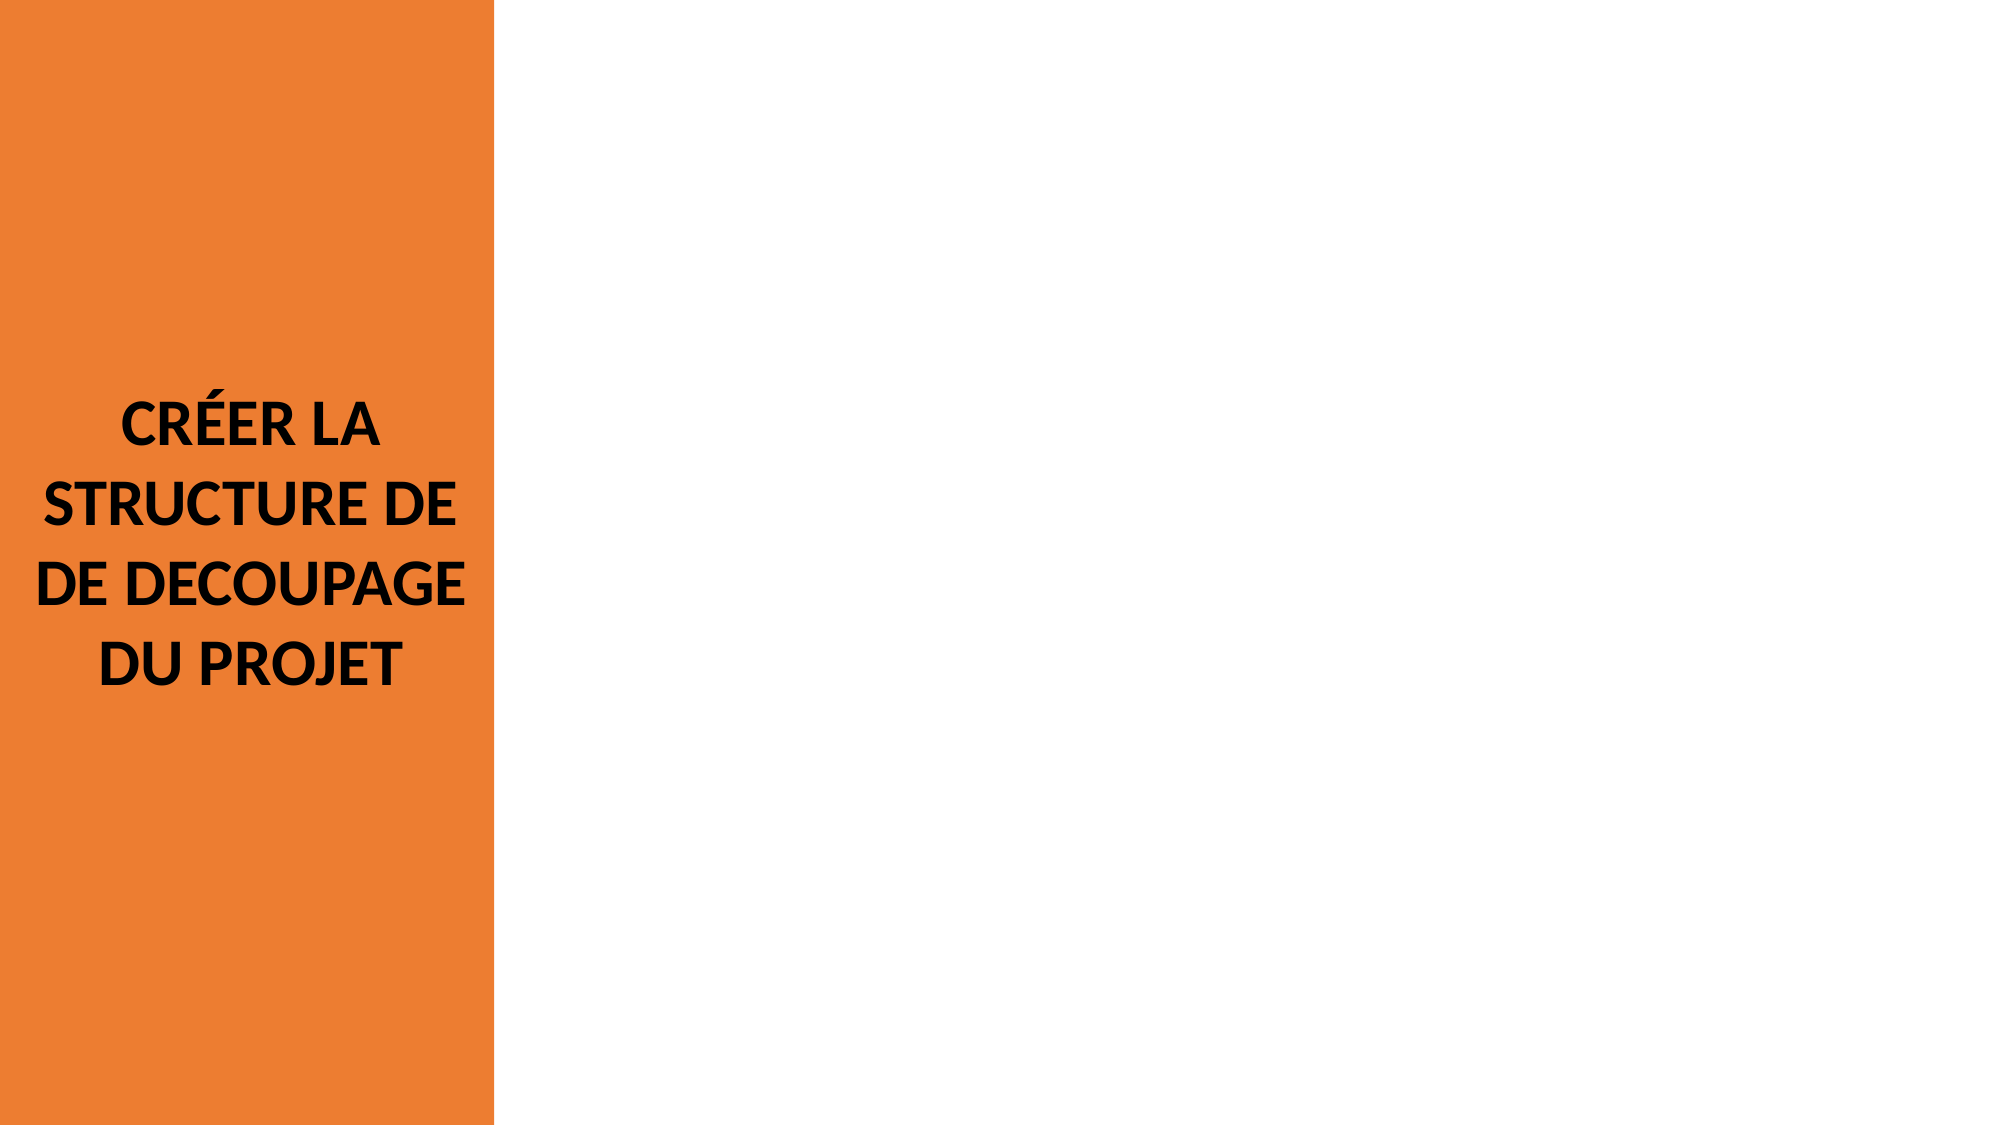

CRÉER LA STRUCTURE DE DE DECOUPAGE DU PROJET